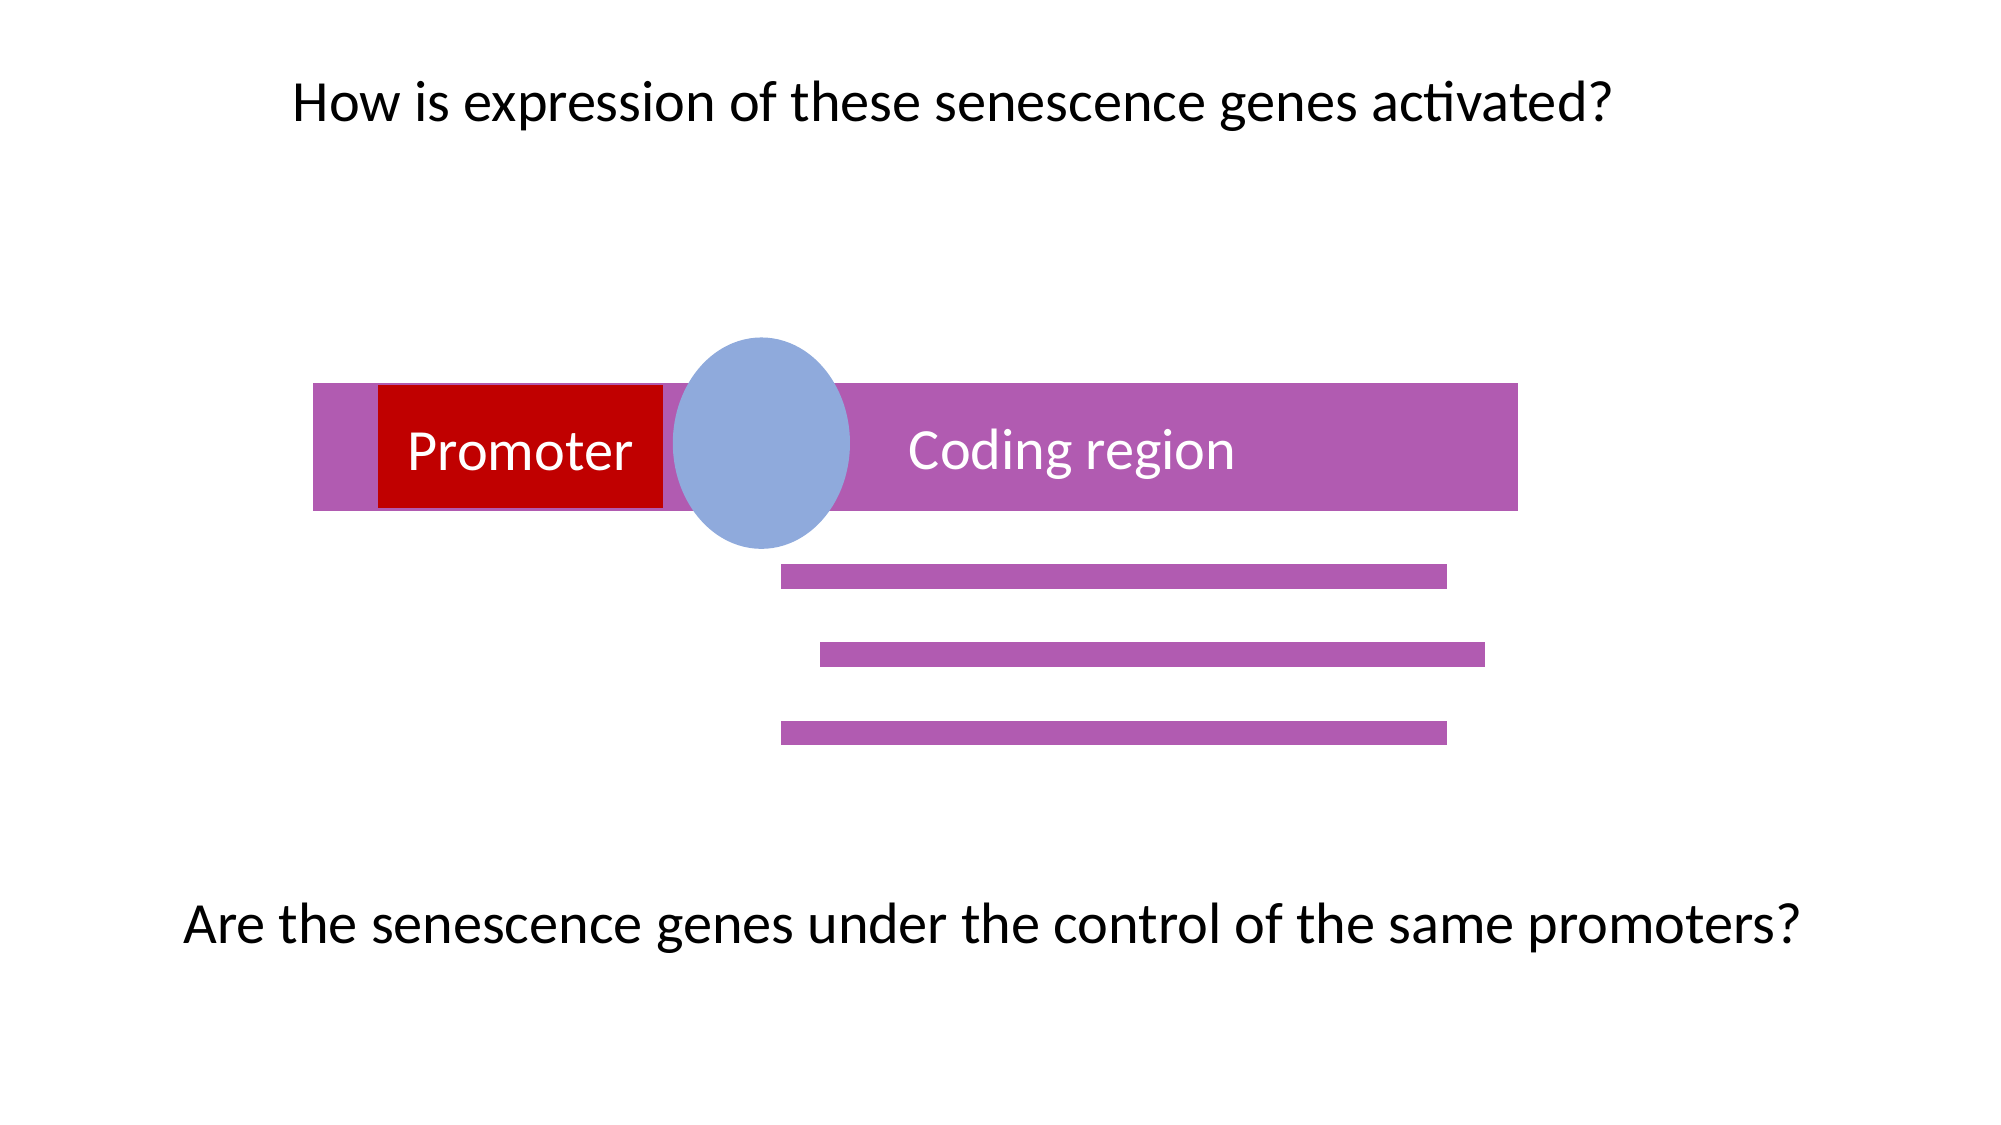

How is expression of these senescence genes activated?

Promoter
Coding region

Are the senescence genes under the control of the same promoters?